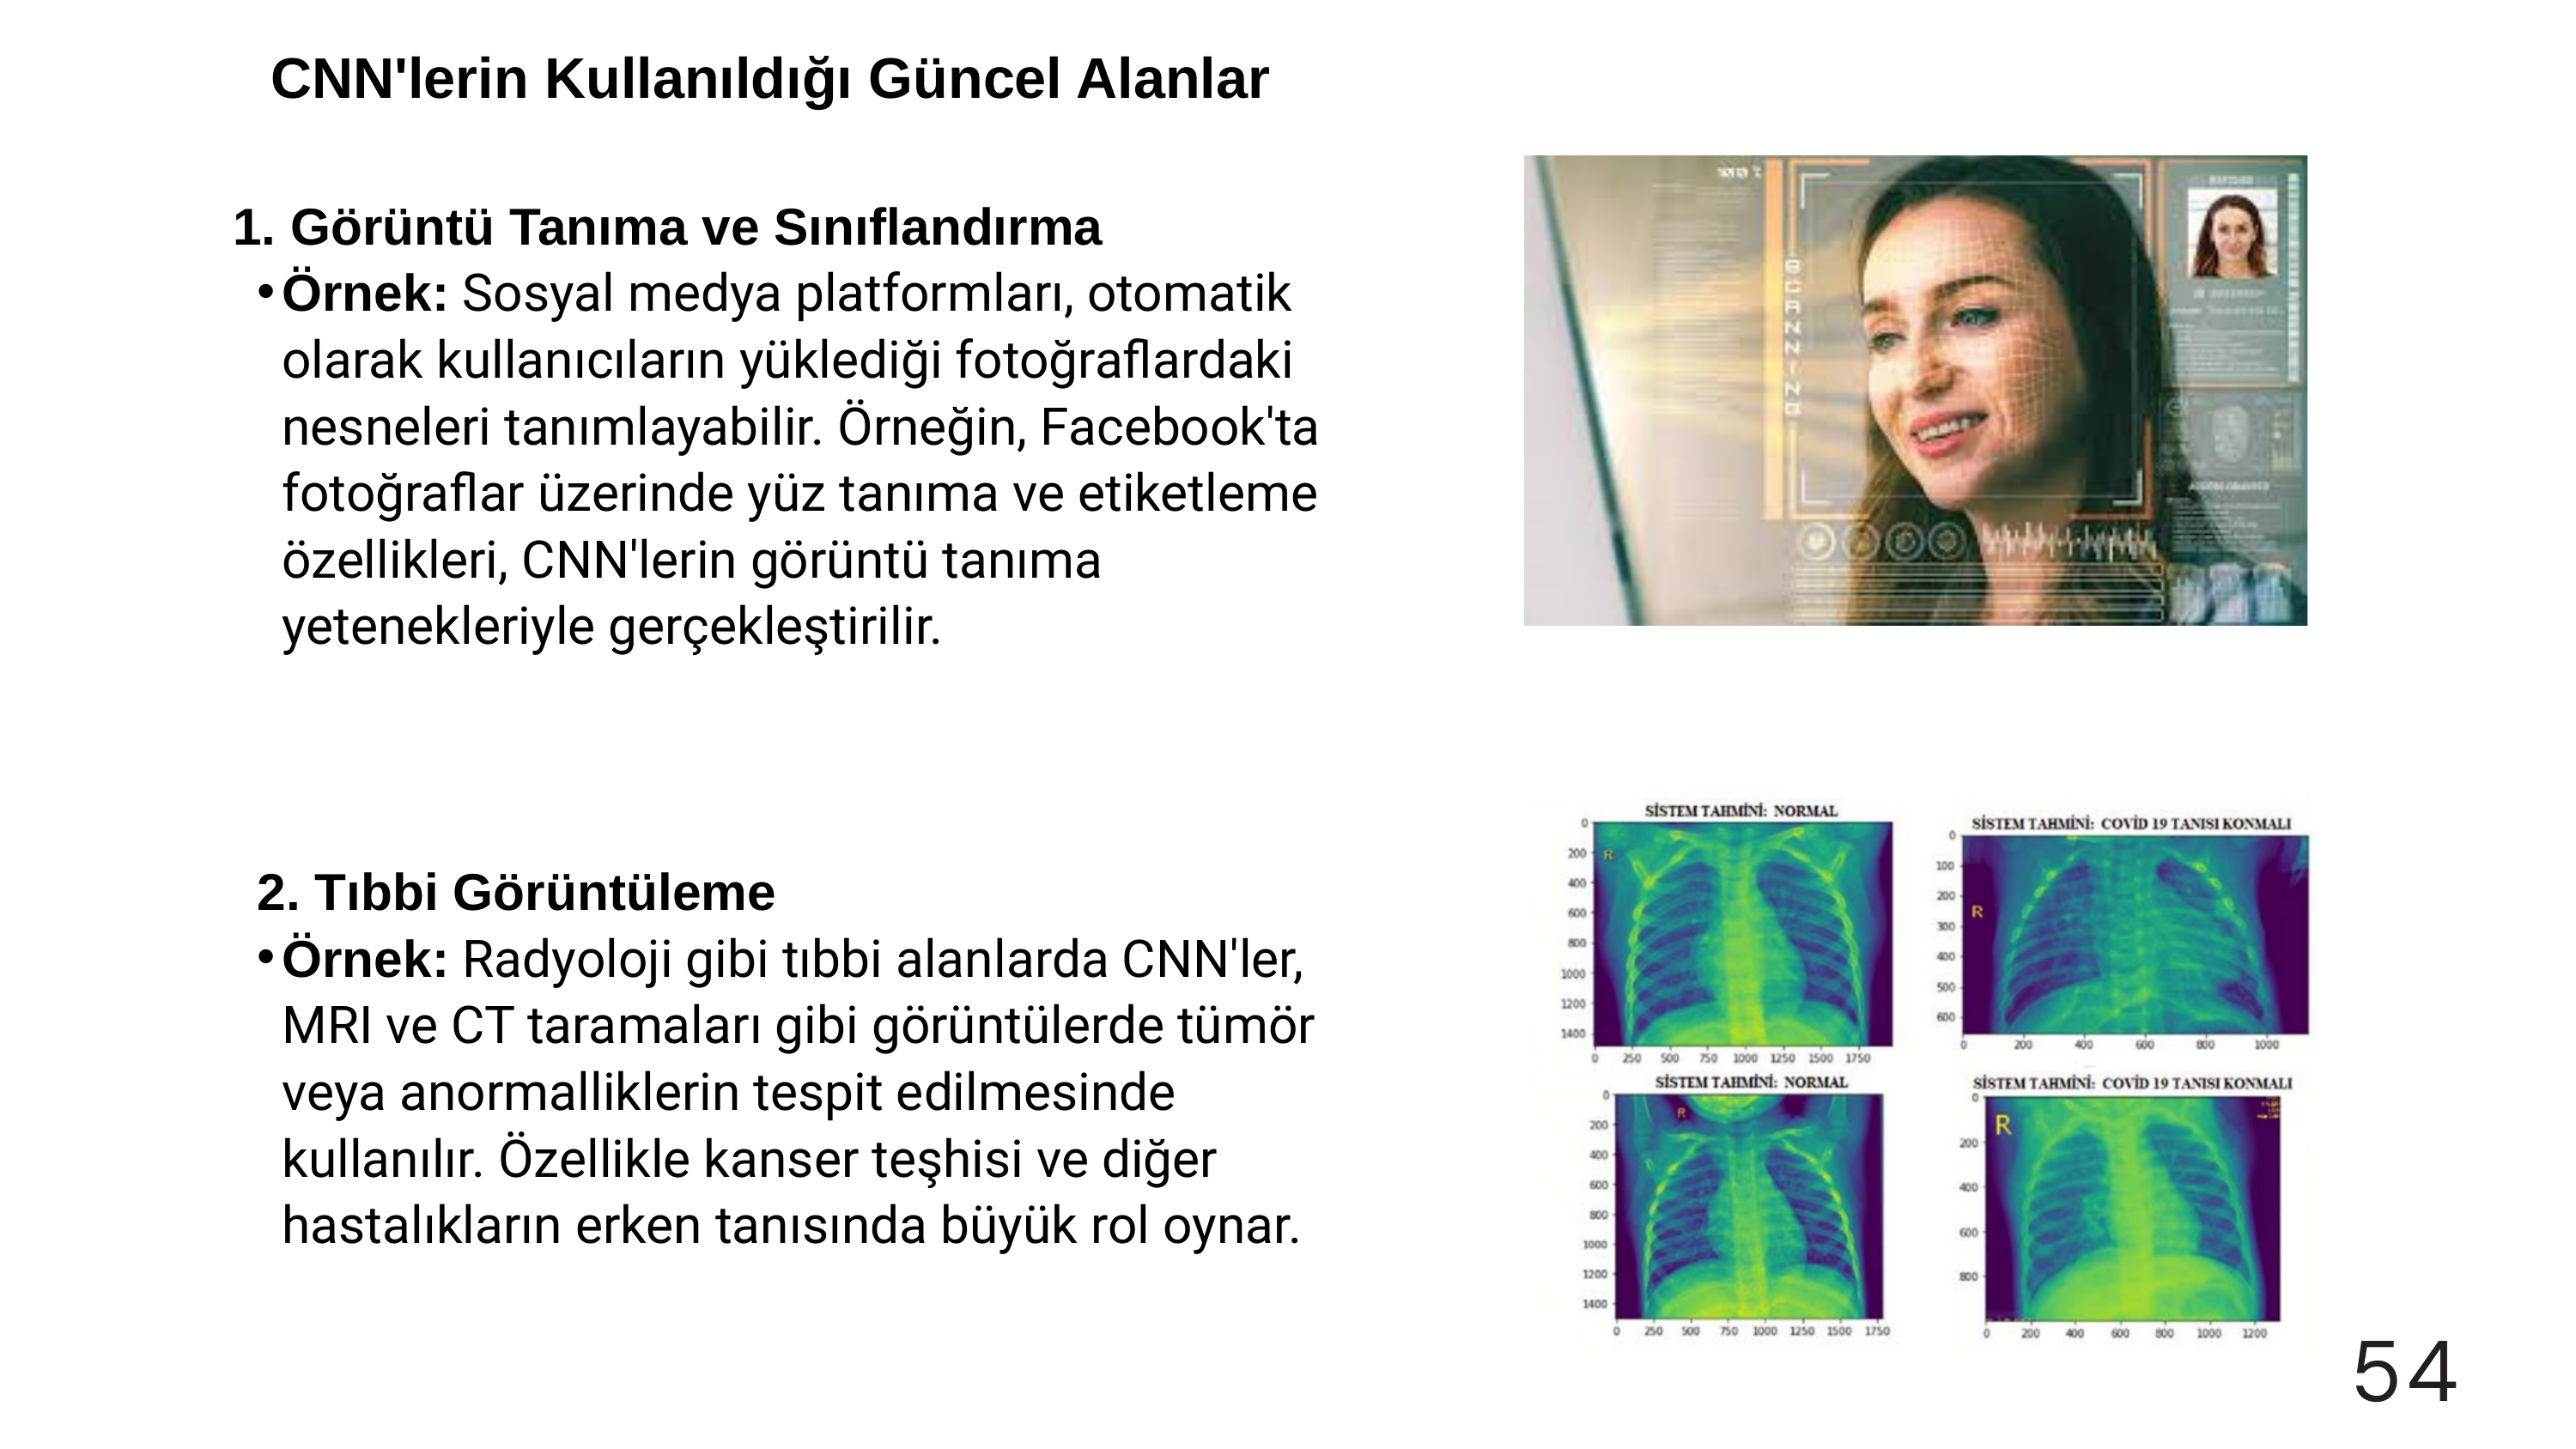

CNN'lerin Kullanıldığı Güncel Alanlar

1. Görüntü Tanıma ve Sınıflandırma
Örnek: Sosyal medya platformları, otomatik olarak kullanıcıların yüklediği fotoğraflardaki nesneleri tanımlayabilir. Örneğin, Facebook'ta fotoğraflar üzerinde yüz tanıma ve etiketleme özellikleri, CNN'lerin görüntü tanıma yetenekleriyle gerçekleştirilir.

2. Tıbbi Görüntüleme
Örnek: Radyoloji gibi tıbbi alanlarda CNN'ler, MRI ve CT taramaları gibi görüntülerde tümör veya anormalliklerin tespit edilmesinde kullanılır. Özellikle kanser teşhisi ve diğer hastalıkların erken tanısında büyük rol oynar.

54